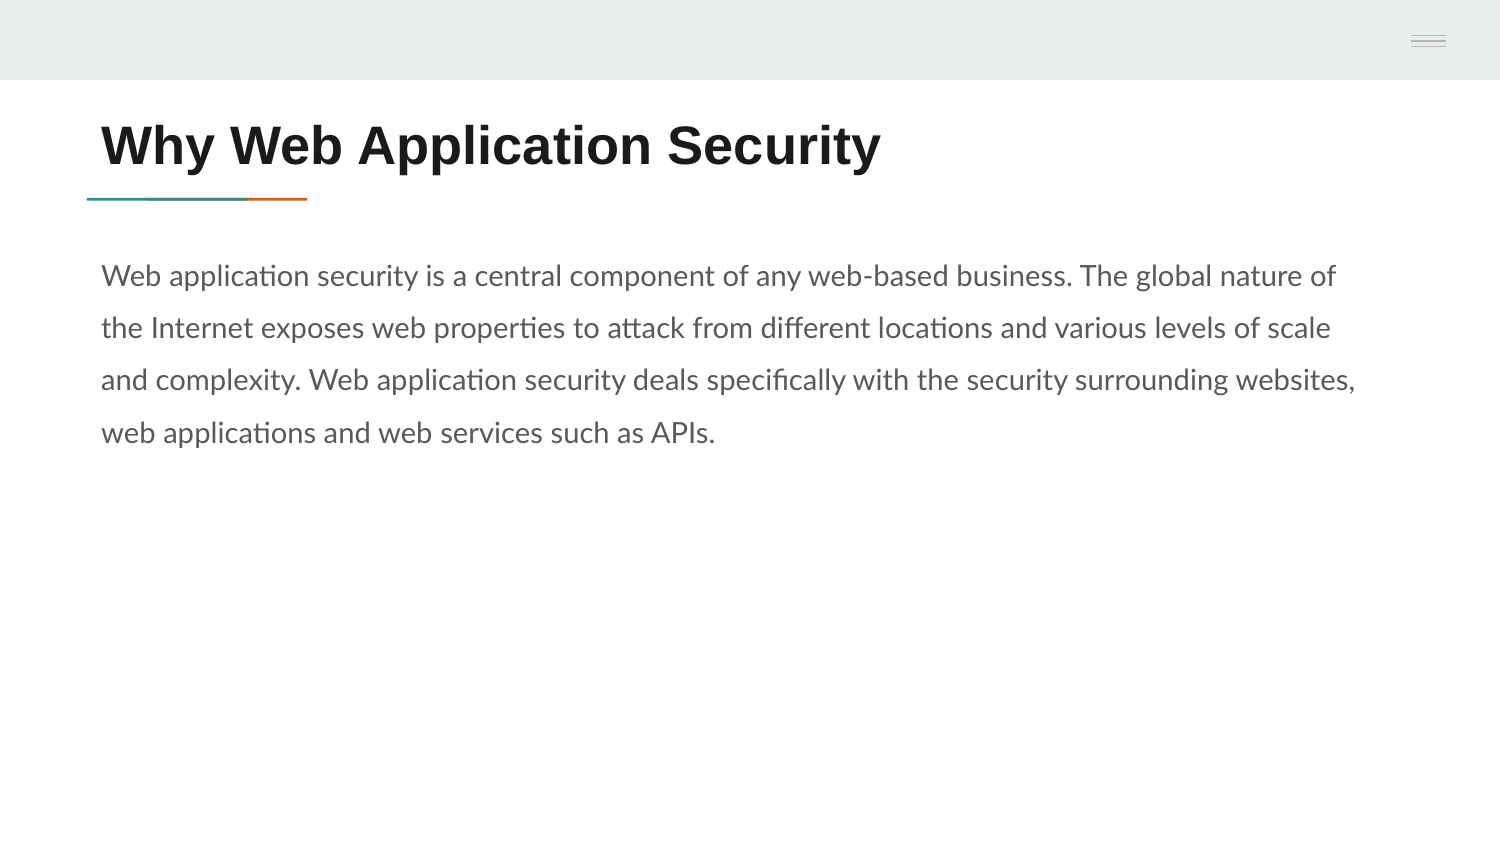

# Why Web Application Security
Web application security is a central component of any web-based business. The global nature of the Internet exposes web properties to attack from different locations and various levels of scale and complexity. Web application security deals specifically with the security surrounding websites, web applications and web services such as APIs.